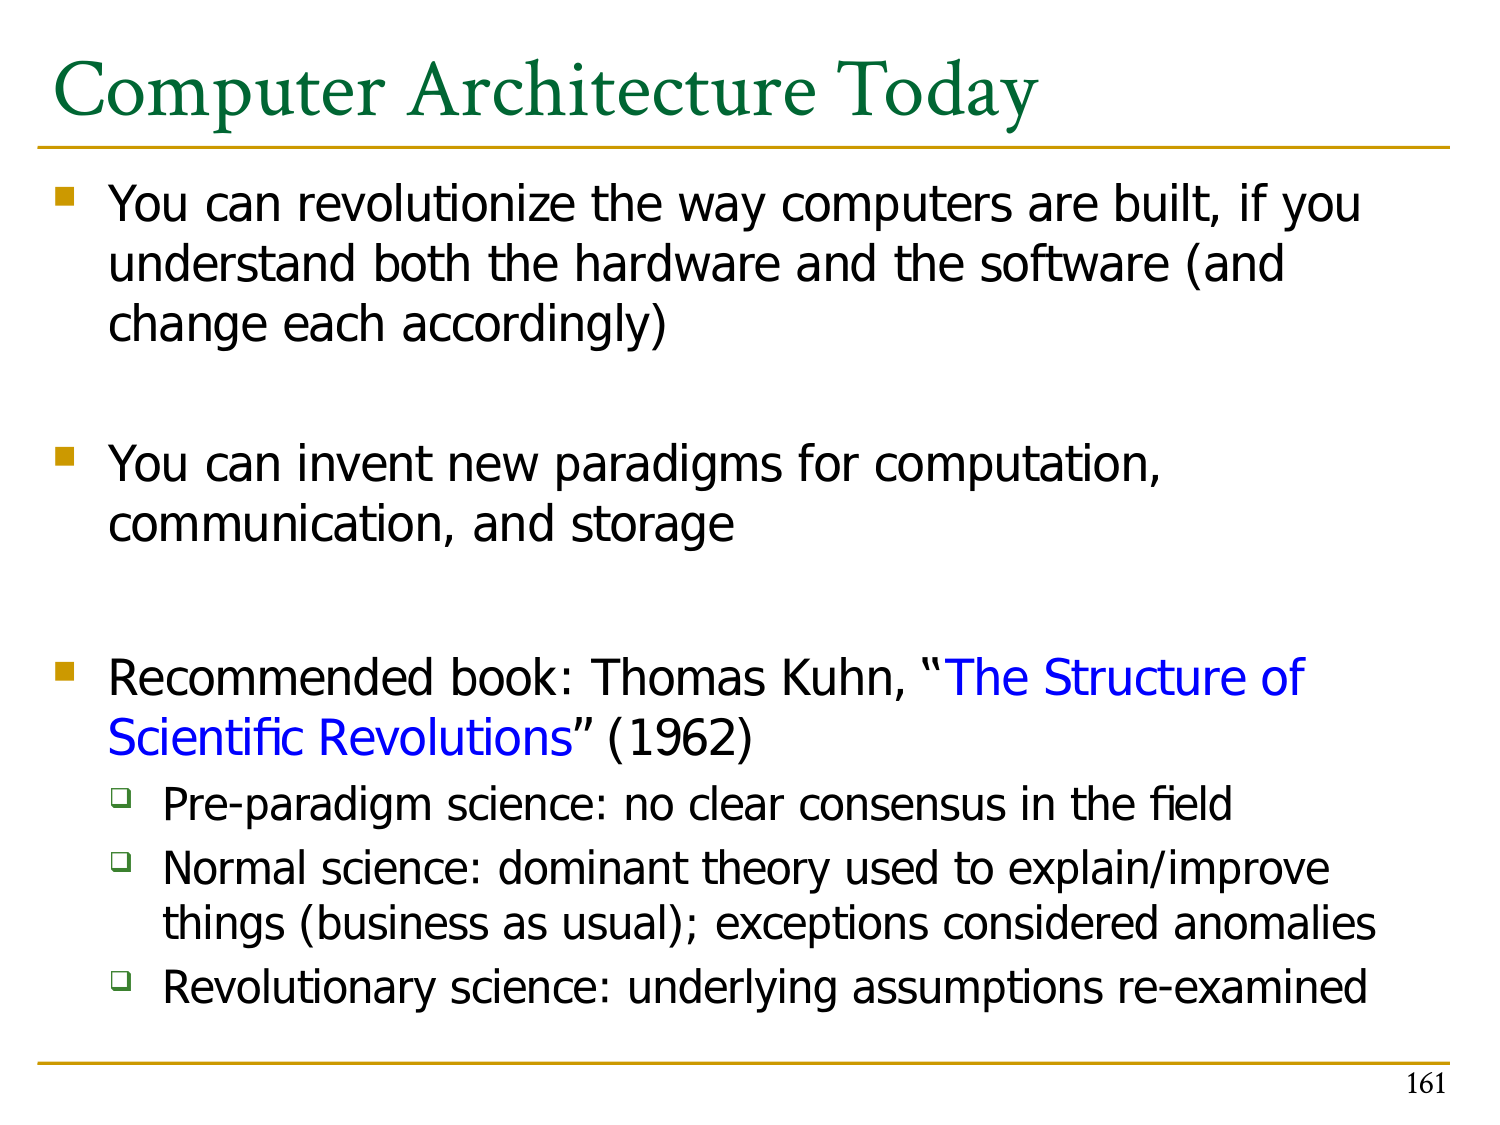

# Computer Architecture Today
You can revolutionize the way computers are built, if you understand both the hardware and the software (and change each accordingly)

You can invent new paradigms for computation, communication, and storage

Recommended book: Thomas Kuhn, “The Structure of Scientific Revolutions” (1962)
Pre-paradigm science: no clear consensus in the field
Normal science: dominant theory used to explain/improve things (business as usual); exceptions considered anomalies
Revolutionary science: underlying assumptions re-examined
161